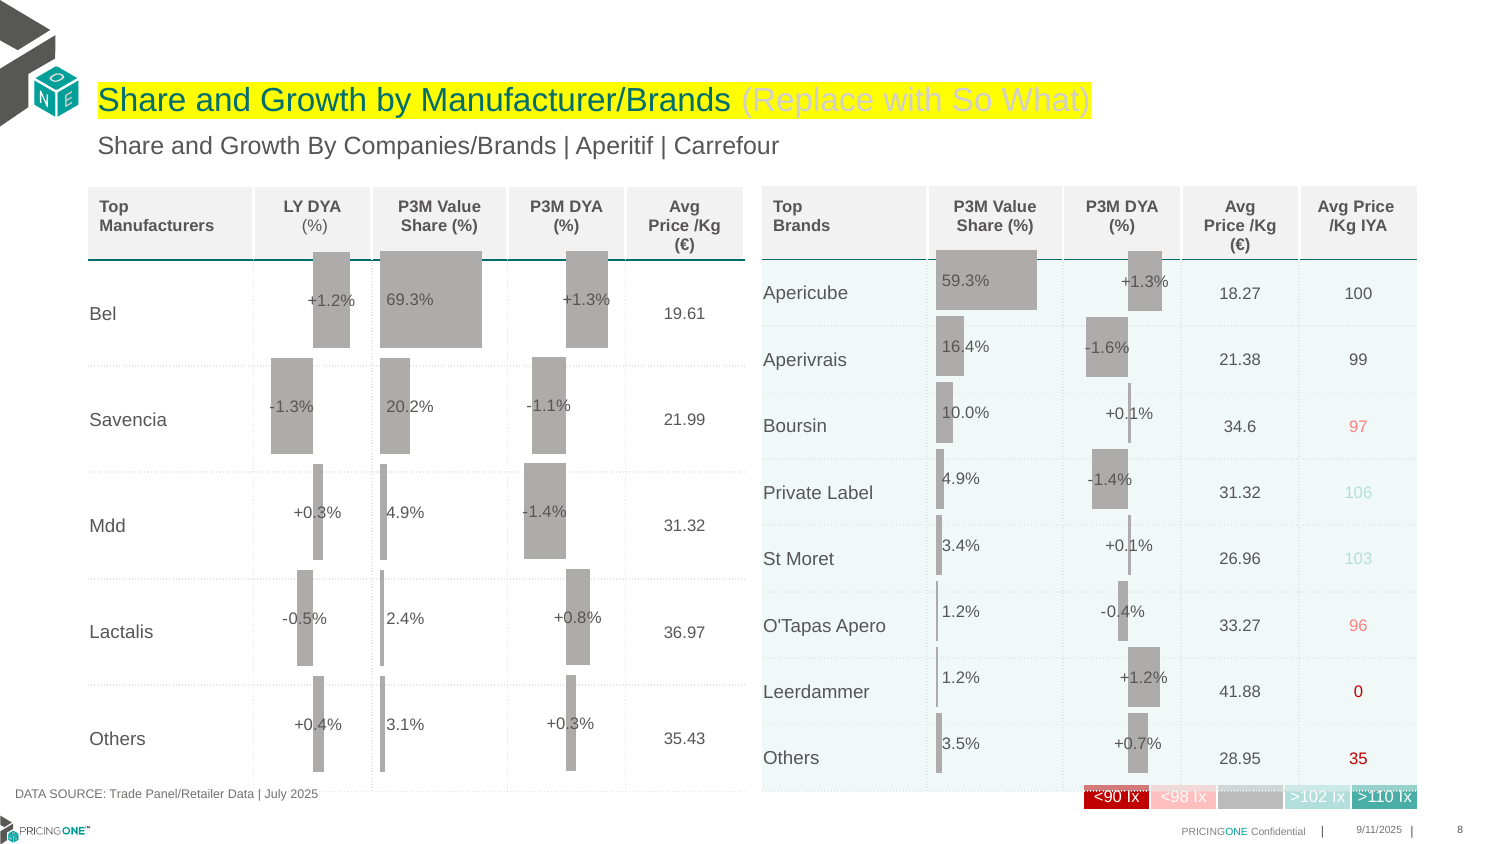

# Share and Growth by Manufacturer/Brands (Replace with So What)

Share and Growth By Companies/Brands | Aperitif | Carrefour
| Top Brands | P3M Value Share (%) | P3M DYA (%) | Avg Price /Kg (€) | Avg Price /Kg IYA |
| --- | --- | --- | --- | --- |
| Apericube |  |  | 18.27 | 100 |
| Aperivrais |  |  | 21.38 | 99 |
| Boursin |  |  | 34.6 | 97 |
| Private Label |  |  | 31.32 | 106 |
| St Moret |  |  | 26.96 | 103 |
| O'Tapas Apero |  |  | 33.27 | 96 |
| Leerdammer |  |  | 41.88 | 0 |
| Others |  |  | 28.95 | 35 |
| Top Manufacturers | LY DYA (%) | P3M Value Share (%) | P3M DYA (%) | Avg Price /Kg (€) |
| --- | --- | --- | --- | --- |
| Bel |  |  |  | 19.61 |
| Savencia |  |  |  | 21.99 |
| Mdd |  |  |  | 31.32 |
| Lactalis |  |  |  | 36.97 |
| Others |  |  |  | 35.43 |

### Chart

| Category | Share DYA P3M |
|---|---|
|  | 0.013479003161866121 |

### Chart

| Category | Value Share P3M |
|---|---|
|  | 0.6933308746636515 |

### Chart

| Category | Share DYA LY |
|---|---|
|  | 0.01195602998100509 |

### Chart

| Category | Value Share |
|---|---|
|  | 0.5932997692570855 |

### Chart

| Category | Share DYA |
|---|---|
|  | 0.012534079846822976 |
DATA SOURCE: Trade Panel/Retailer Data | July 2025
| <90 Ix | <98 Ix |  | >102 Ix | >110 Ix |
| --- | --- | --- | --- | --- |

9/11/2025
8